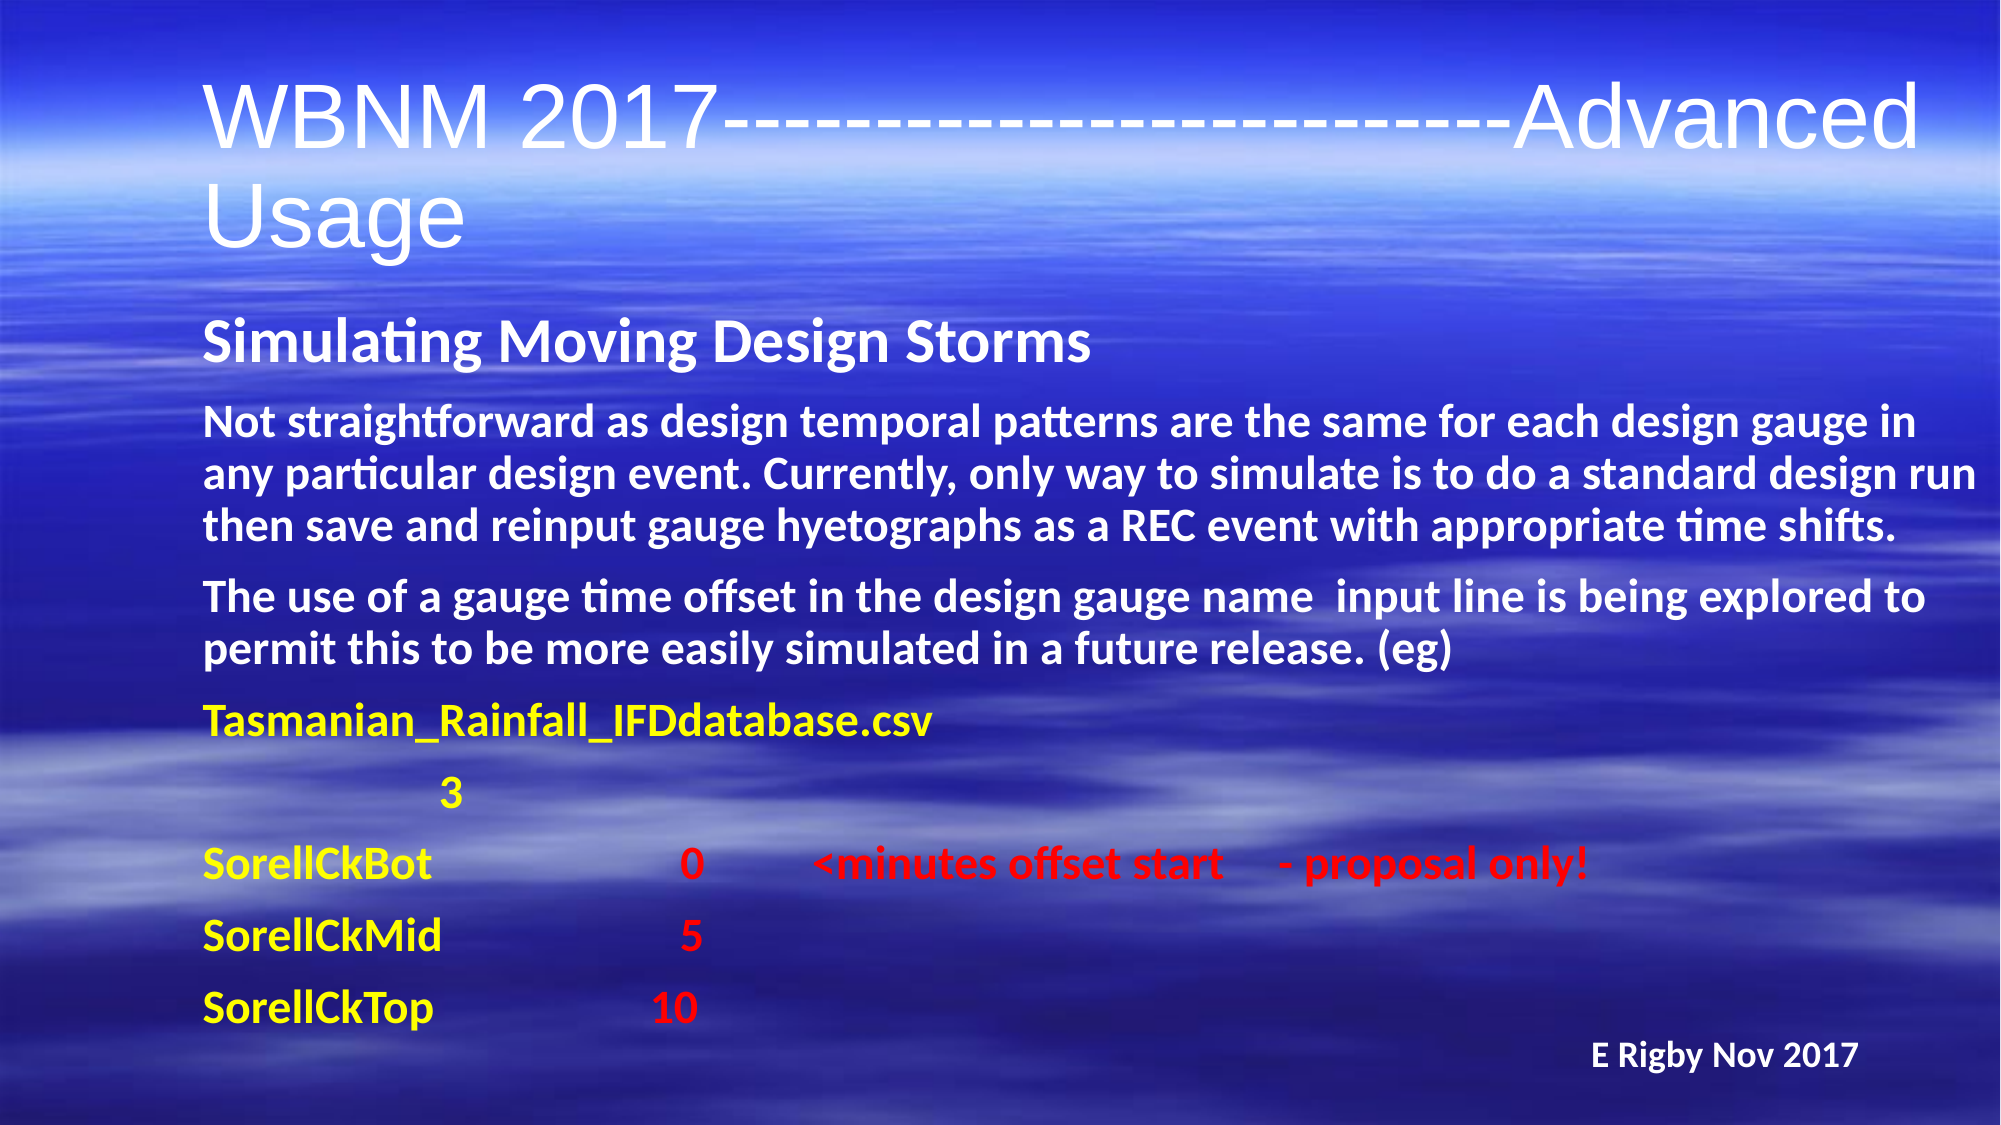

WBNM 2017--------------------------Advanced Usage
Simulating Moving Design Storms
Not straightforward as design temporal patterns are the same for each design gauge in any particular design event. Currently, only way to simulate is to do a standard design run then save and reinput gauge hyetographs as a REC event with appropriate time shifts.
The use of a gauge time offset in the design gauge name  input line is being explored to permit this to be more easily simulated in a future release. (eg)
Tasmanian_Rainfall_IFDdatabase.csv
                      3
SorellCkBot                       0          <minutes offset start     - proposal only!
SorellCkMid                      5
SorellCkTop                    10

E Rigby Nov 2017